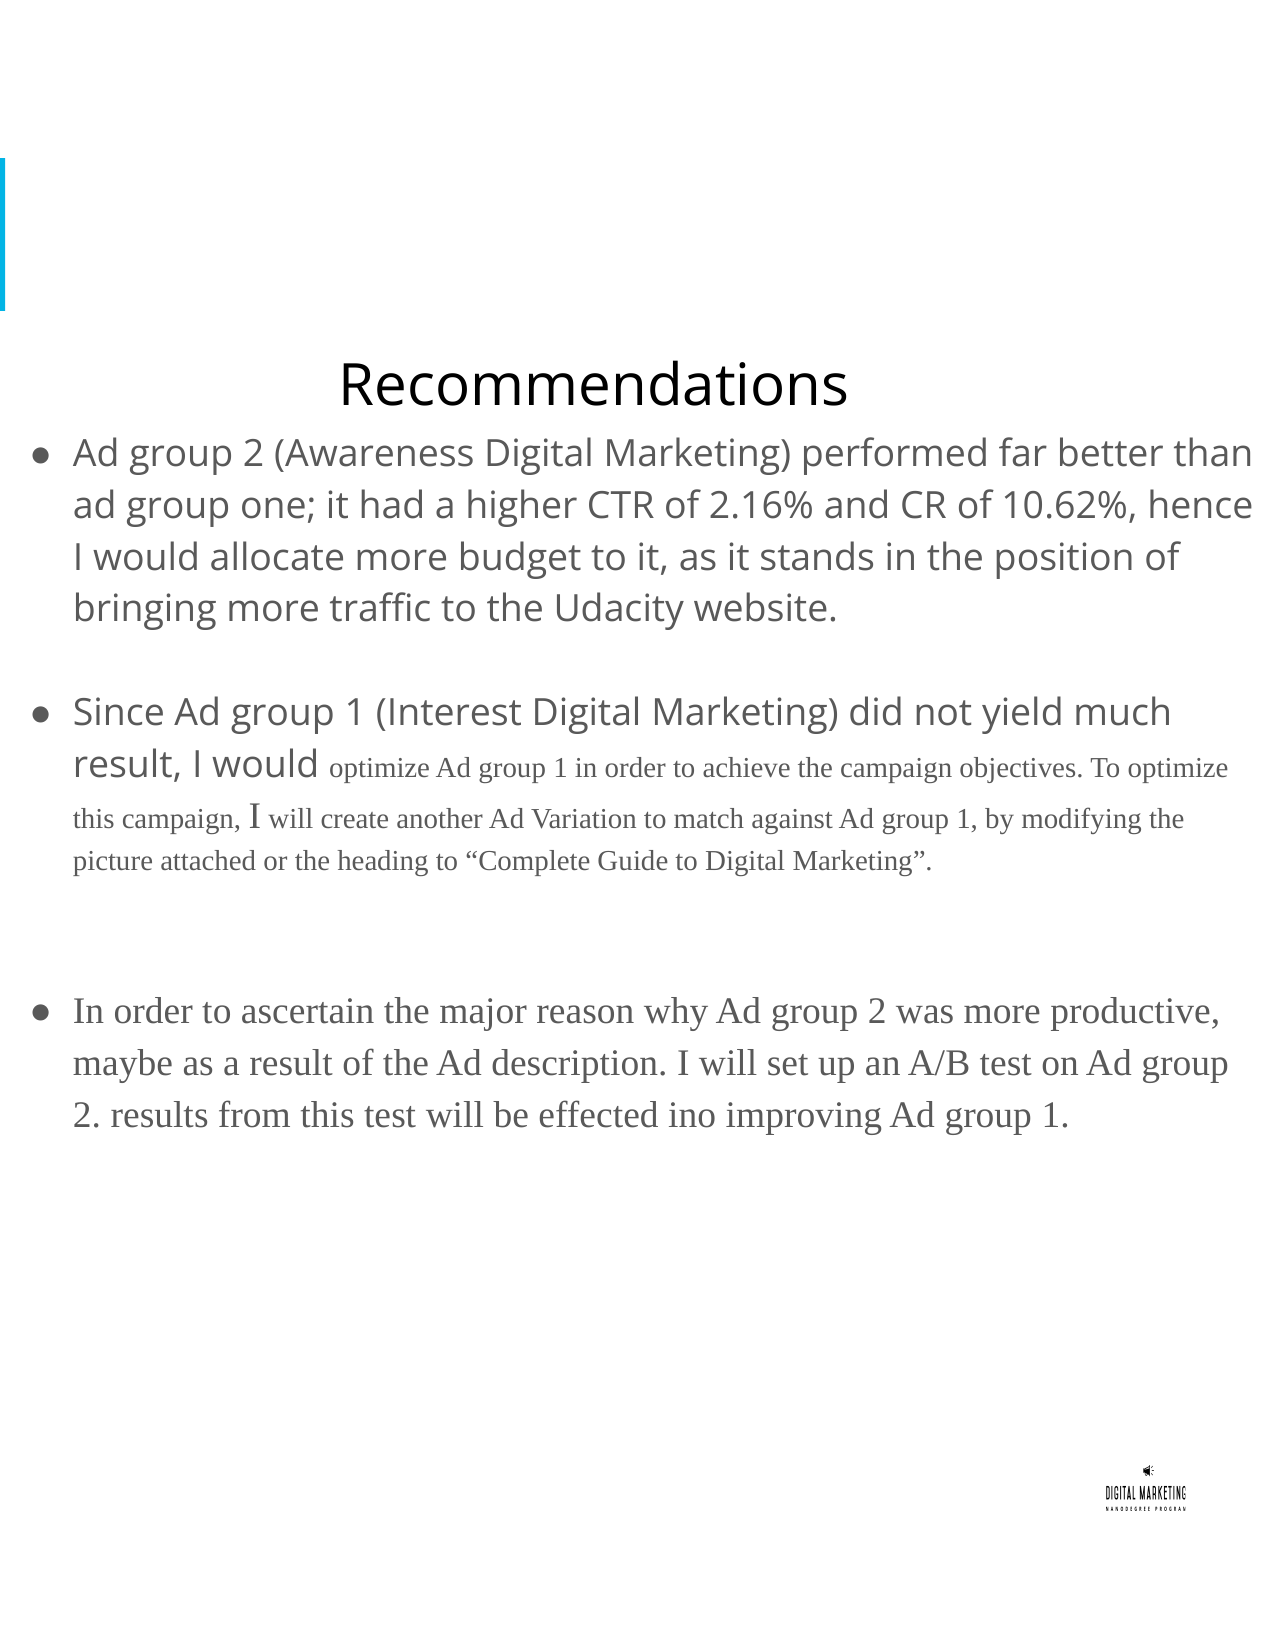

# Recommendations
Ad group 2 (Awareness Digital Marketing) performed far better than ad group one; it had a higher CTR of 2.16% and CR of 10.62%, hence I would allocate more budget to it, as it stands in the position of bringing more traffic to the Udacity website.

Since Ad group 1 (Interest Digital Marketing) did not yield much result, I would optimize Ad group 1 in order to achieve the campaign objectives. To optimize this campaign, I will create another Ad Variation to match against Ad group 1, by modifying the picture attached or the heading to “Complete Guide to Digital Marketing”.

In order to ascertain the major reason why Ad group 2 was more productive, maybe as a result of the Ad description. I will set up an A/B test on Ad group 2. results from this test will be effected ino improving Ad group 1.